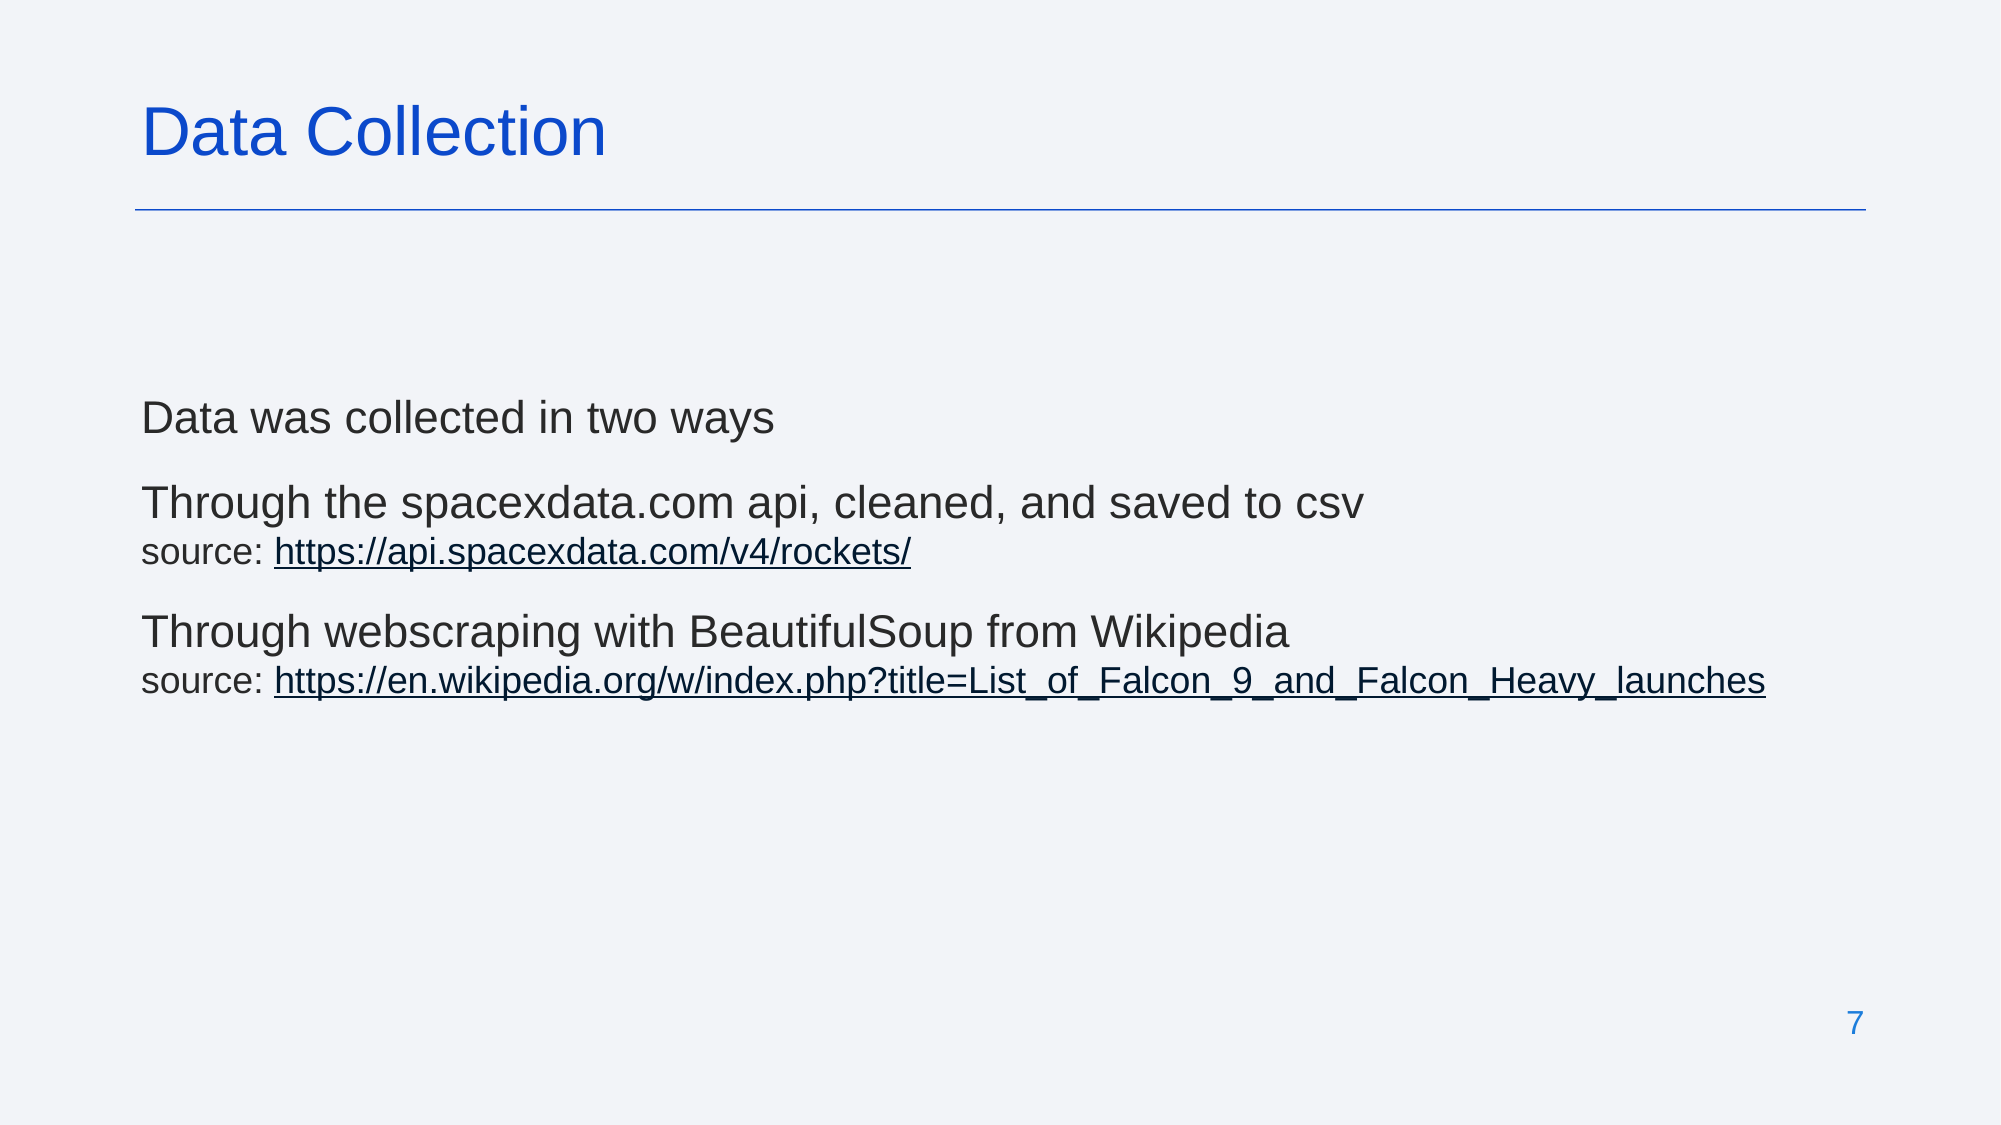

Data Collection
Data was collected in two ways
Through the spacexdata.com api, cleaned, and saved to csv
source: https://api.spacexdata.com/v4/rockets/
Through webscraping with BeautifulSoup from Wikipedia
source: https://en.wikipedia.org/w/index.php?title=List_of_Falcon_9_and_Falcon_Heavy_launches
7